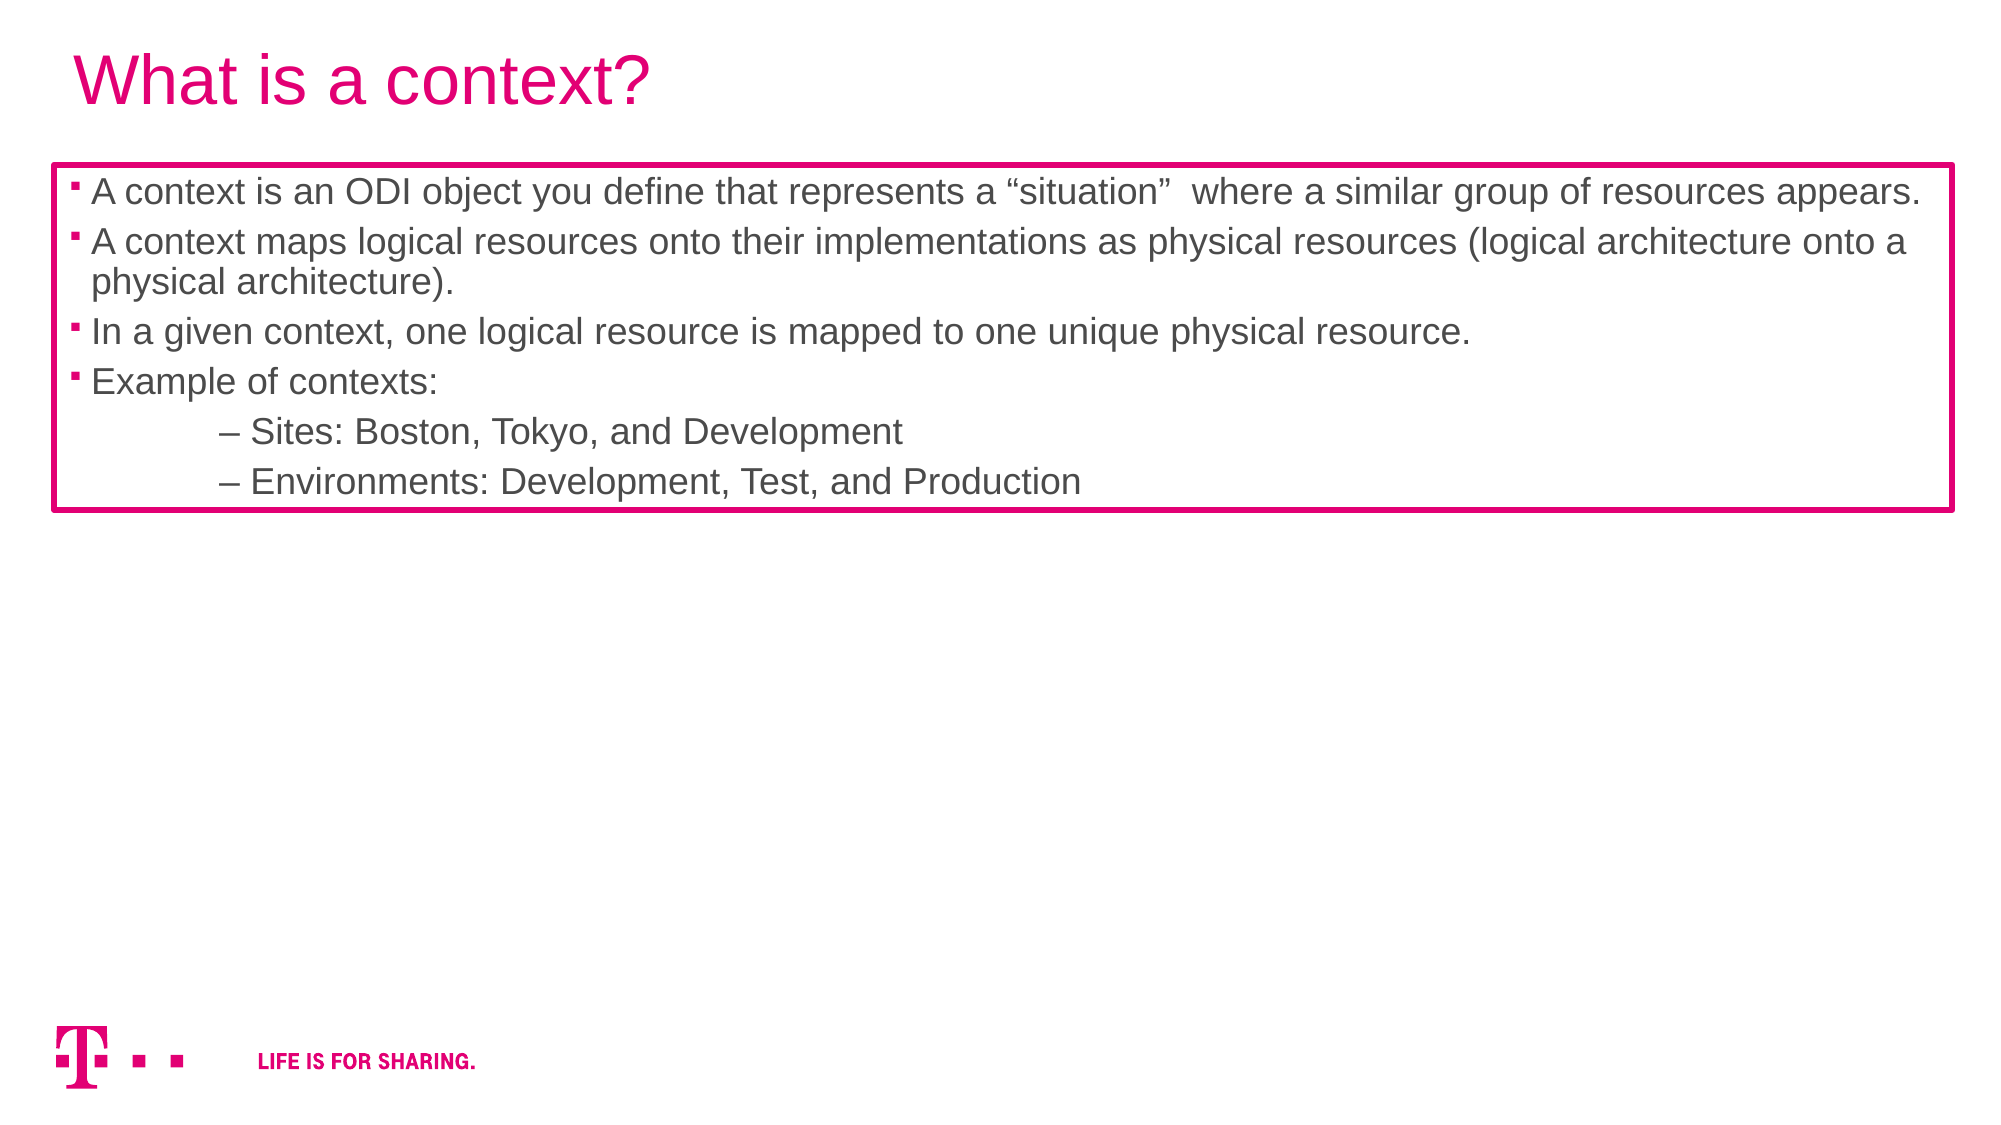

What is a context?
A context is an ODI object you define that represents a “situation”  where a similar group of resources appears.
A context maps logical resources onto their implementations as physical resources (logical architecture onto a physical architecture).
In a given context, one logical resource is mapped to one unique physical resource.
Example of contexts:
	– Sites: Boston, Tokyo, and Development
	– Environments: Development, Test, and Production